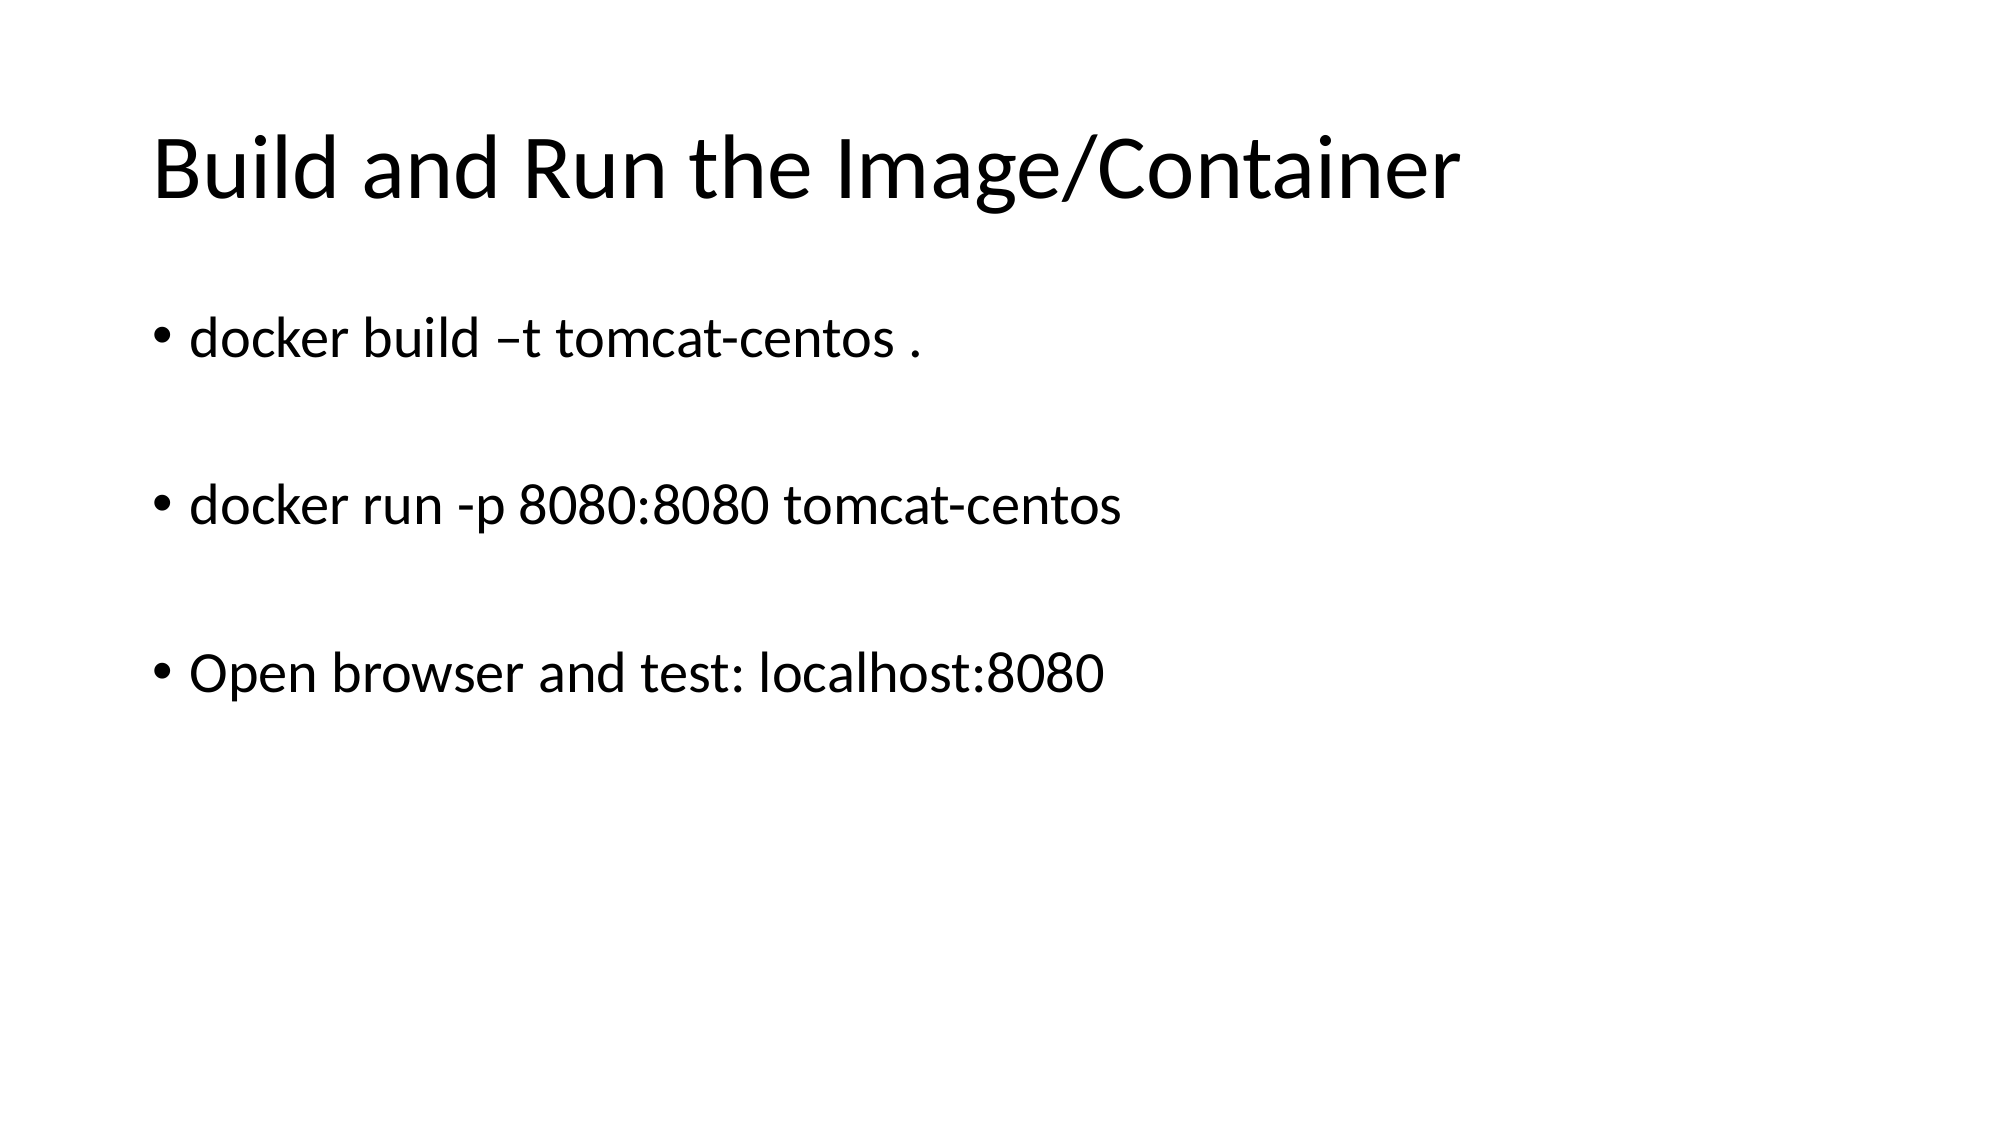

# Build and Run the Image/Container
docker build –t tomcat-centos .

docker run -p 8080:8080 tomcat-centos

Open browser and test: localhost:8080